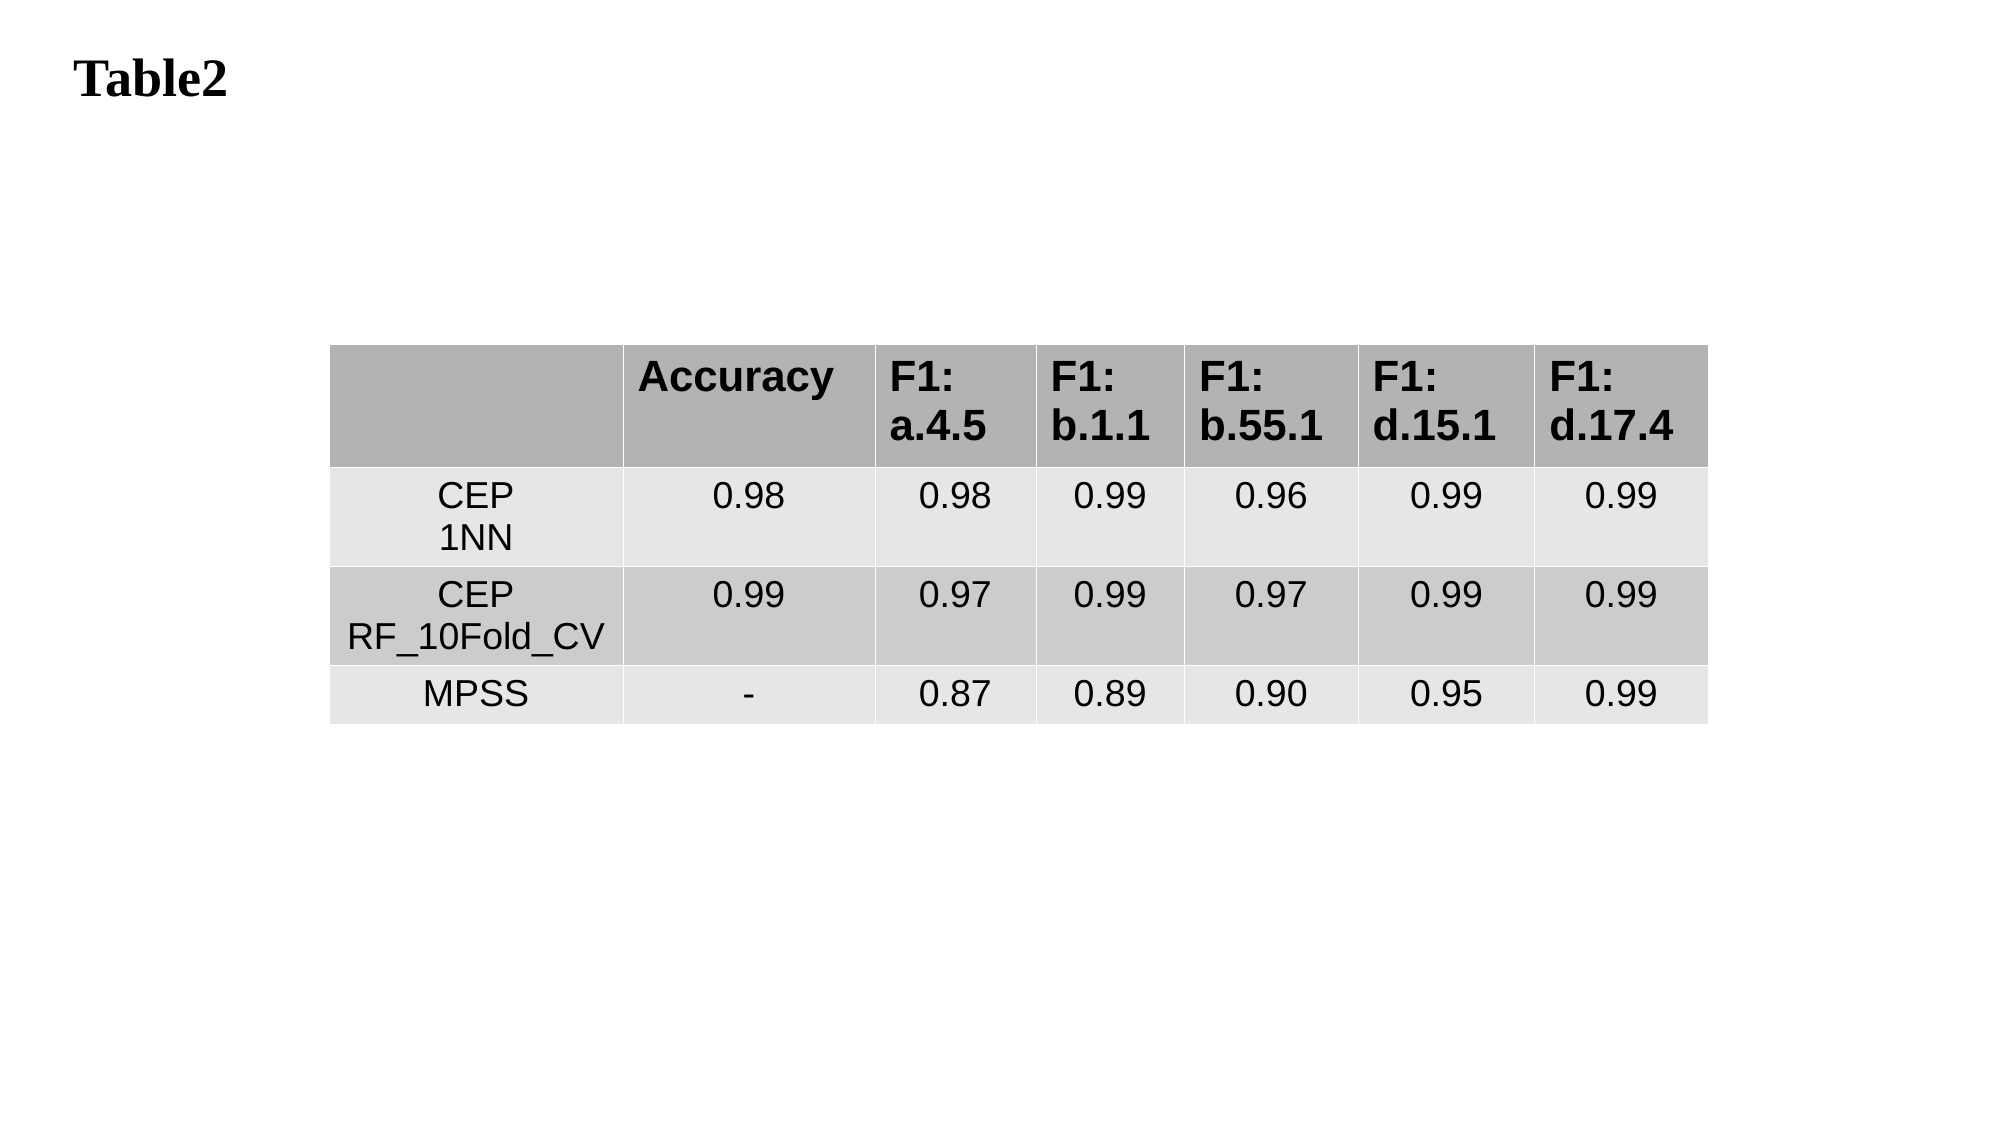

Table2
|  | Accuracy | F1: a.4.5 | F1: b.1.1 | F1: b.55.1 | F1: d.15.1 | F1: d.17.4 |
| --- | --- | --- | --- | --- | --- | --- |
| CEP 1NN | 0.98 | 0.98 | 0.99 | 0.96 | 0.99 | 0.99 |
| CEP RF\_10Fold\_CV | 0.99 | 0.97 | 0.99 | 0.97 | 0.99 | 0.99 |
| MPSS | - | 0.87 | 0.89 | 0.90 | 0.95 | 0.99 |